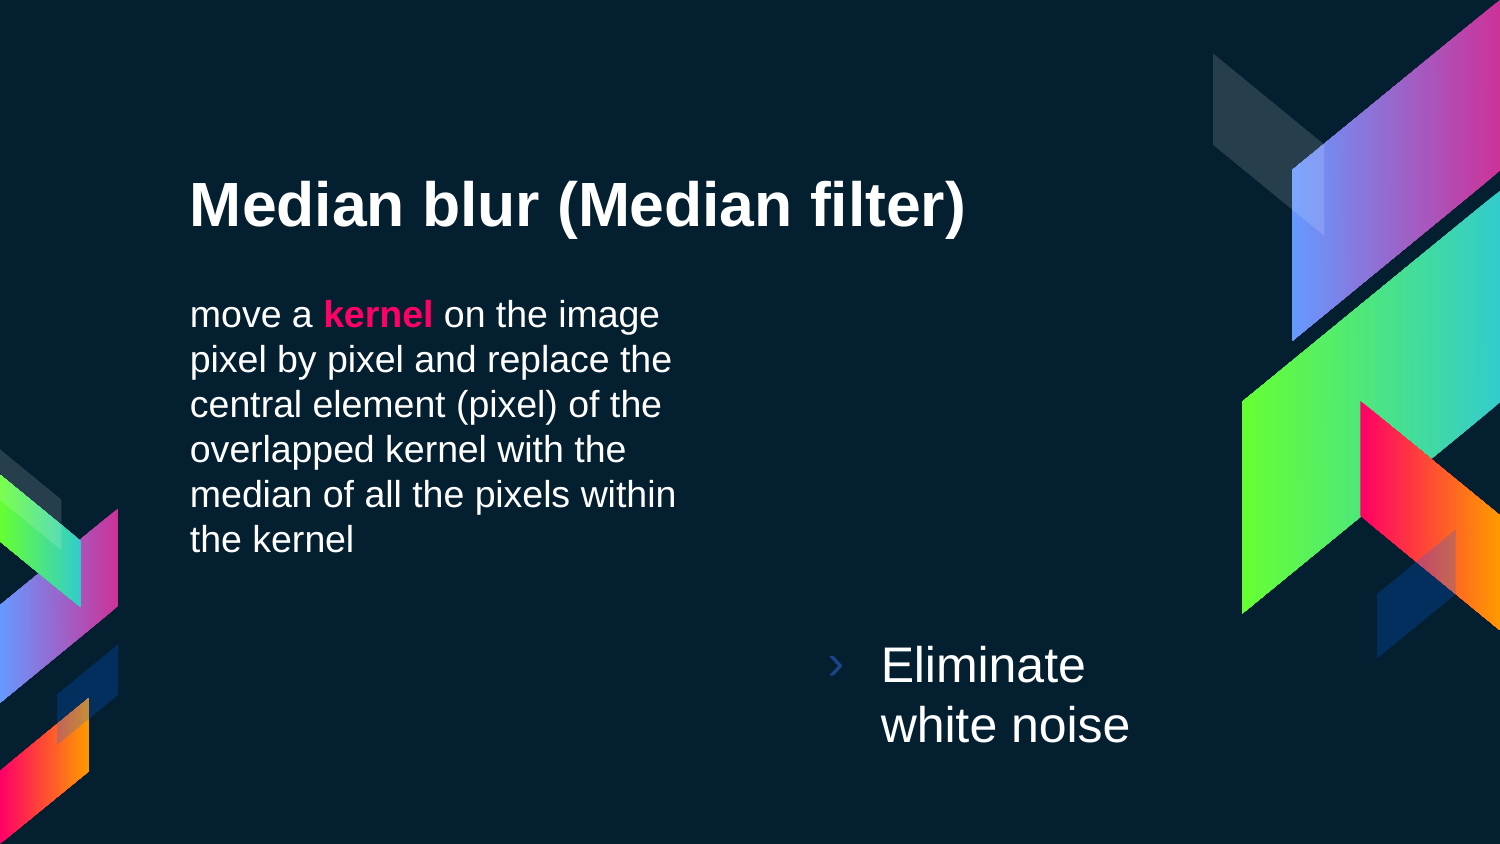

# Median blur (Median filter)
move a kernel on the image pixel by pixel and replace the central element (pixel) of the overlapped kernel with the median of all the pixels within the kernel
Eliminate white noise